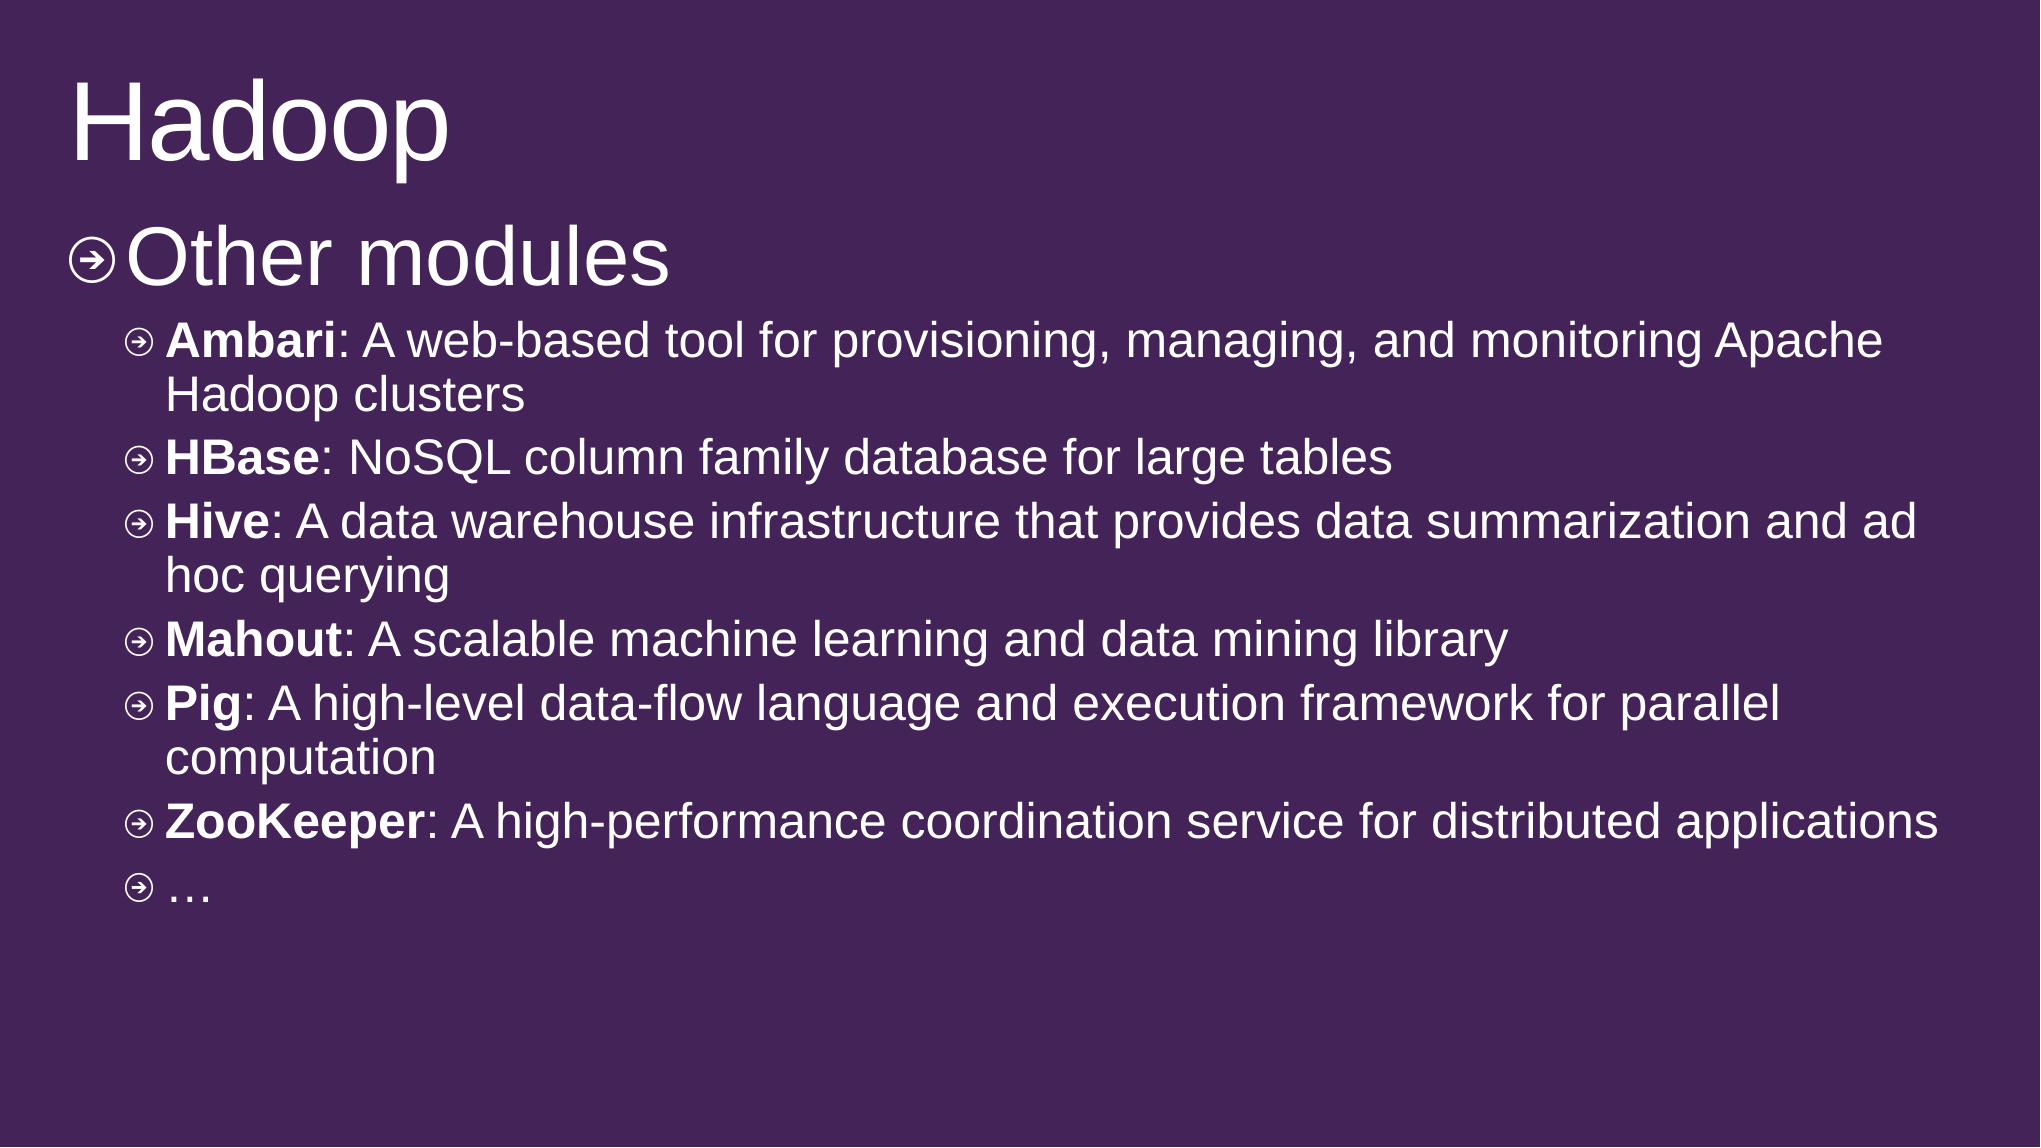

# Hadoop
Other modules
Ambari: A web-based tool for provisioning, managing, and monitoring Apache Hadoop clusters
HBase: NoSQL column family database for large tables
Hive: A data warehouse infrastructure that provides data summarization and ad hoc querying
Mahout: A scalable machine learning and data mining library
Pig: A high-level data-flow language and execution framework for parallel computation
ZooKeeper: A high-performance coordination service for distributed applications
…